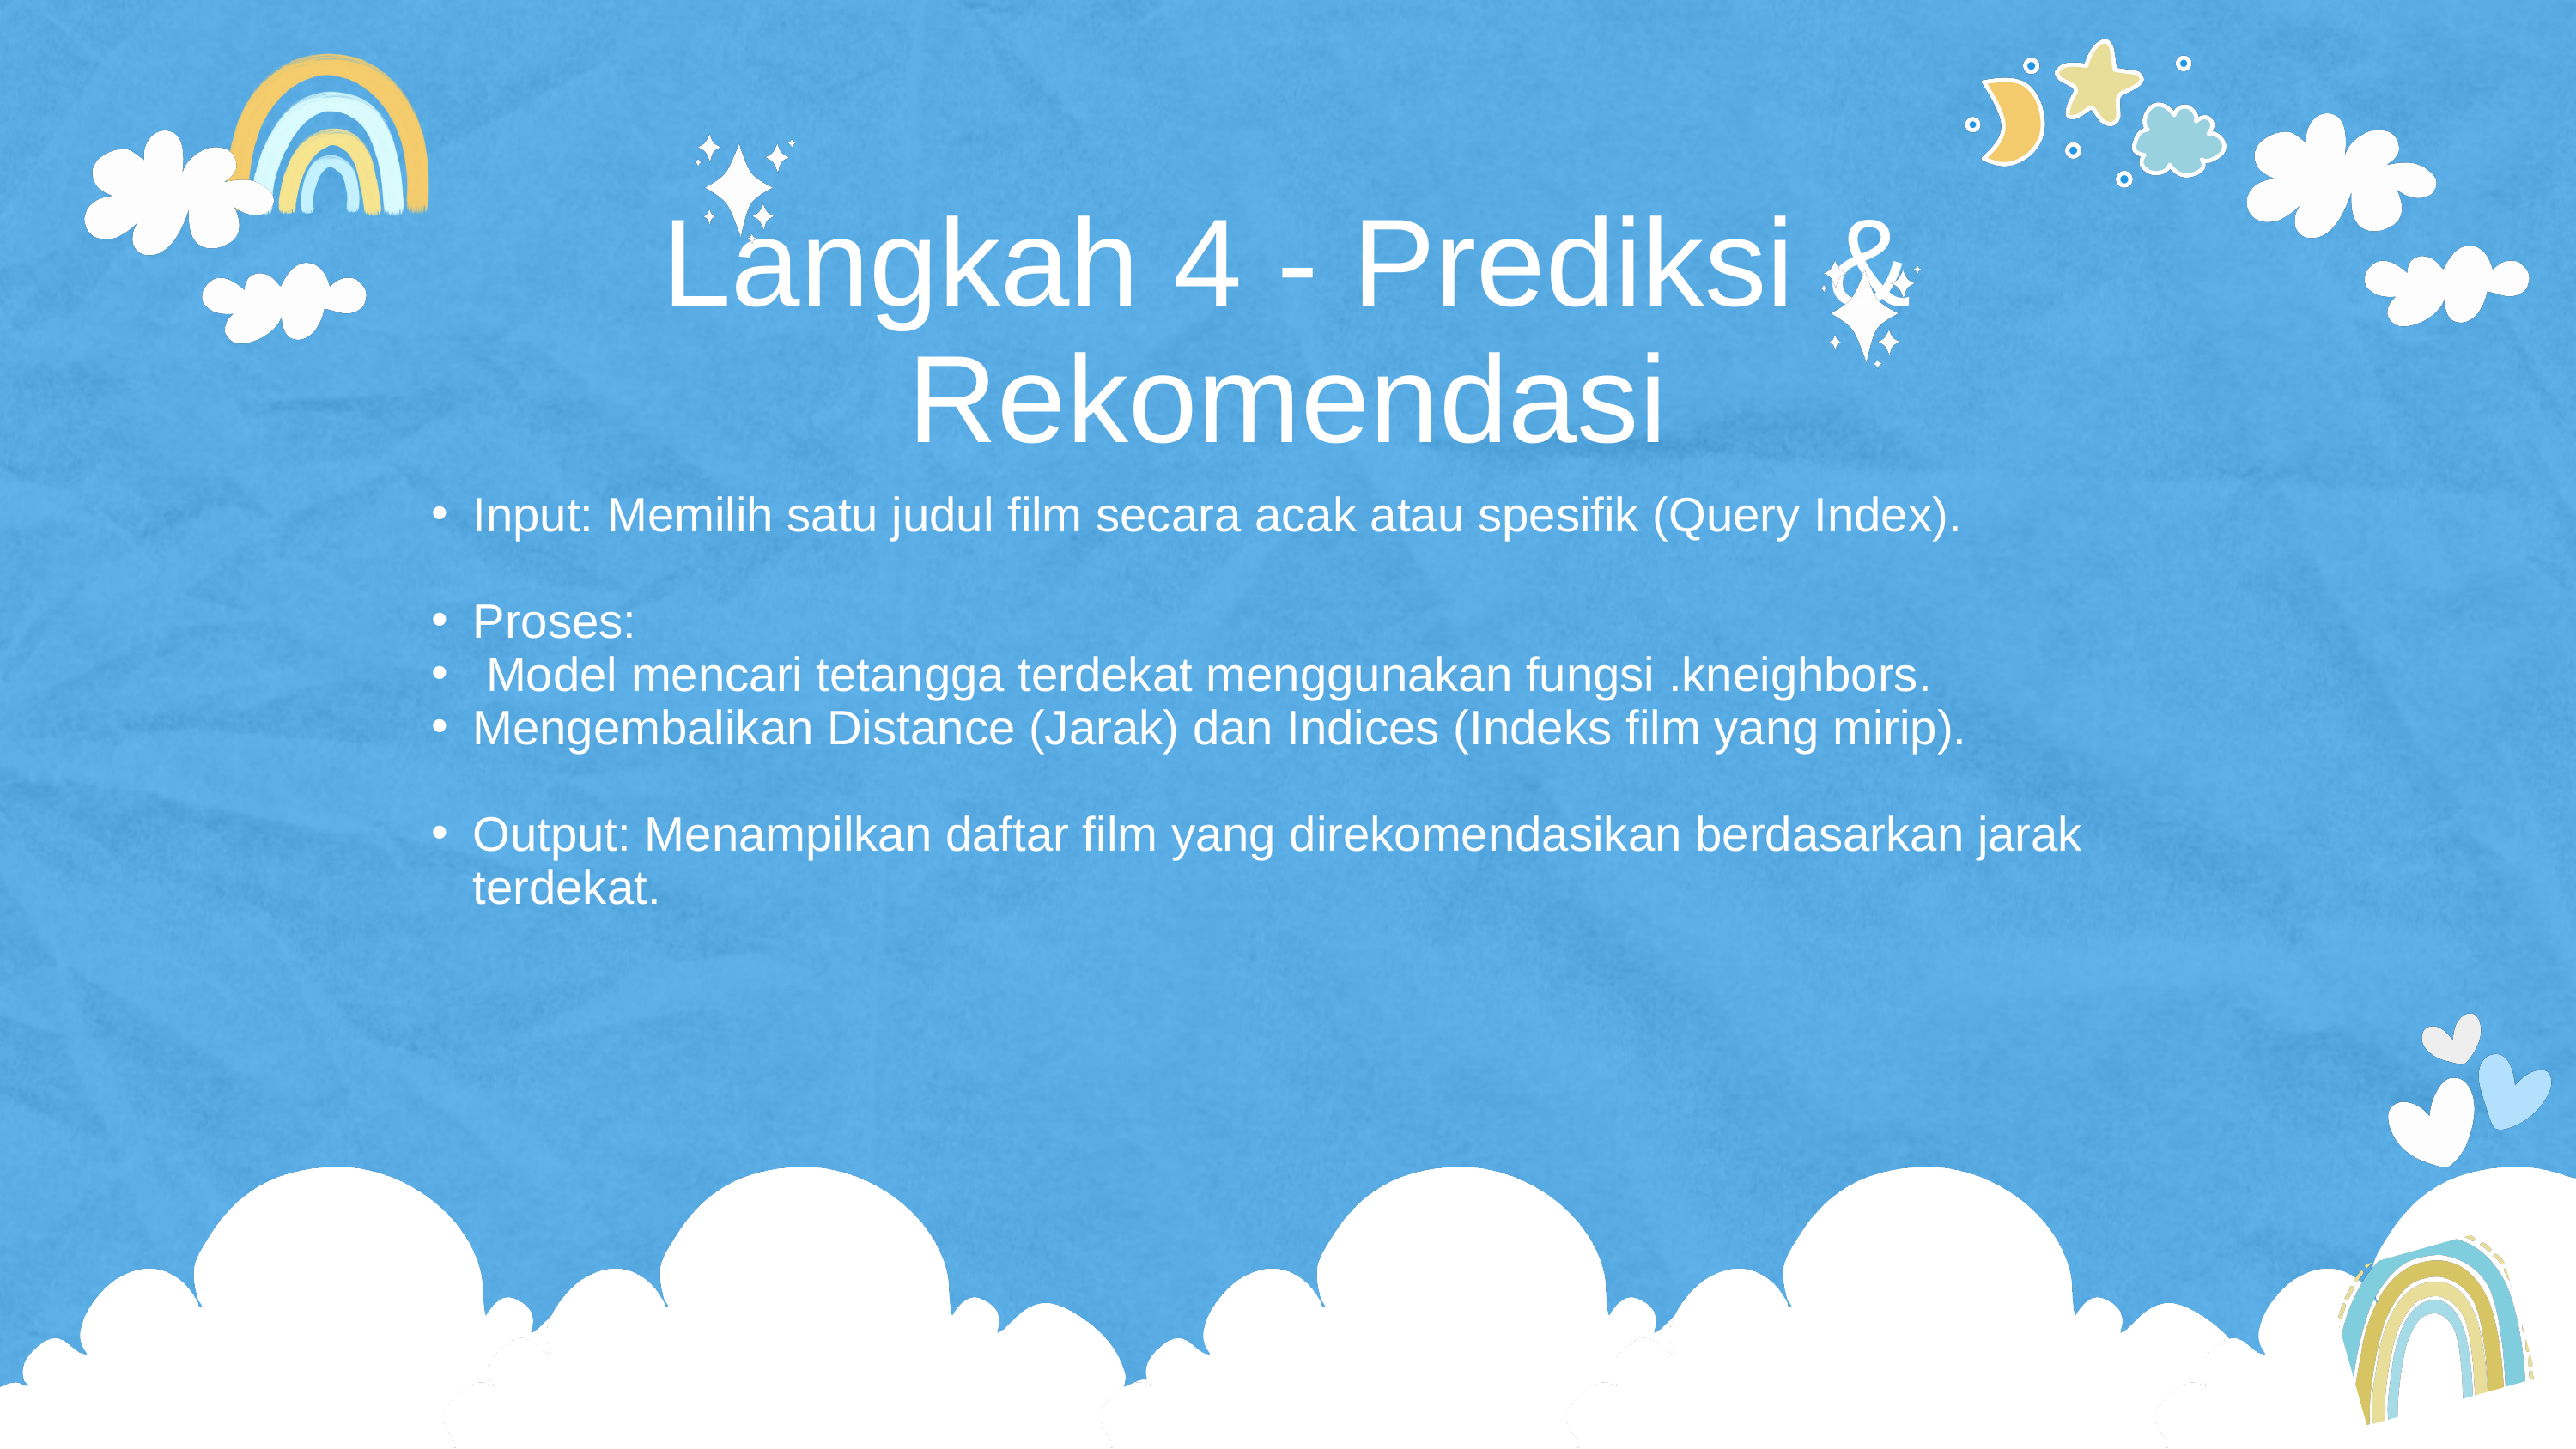

Langkah 4 - Prediksi & Rekomendasi

Input: Memilih satu judul film secara acak atau spesifik (Query Index).

Proses:
 Model mencari tetangga terdekat menggunakan fungsi .kneighbors.
Mengembalikan Distance (Jarak) dan Indices (Indeks film yang mirip).

Output: Menampilkan daftar film yang direkomendasikan berdasarkan jarak terdekat.